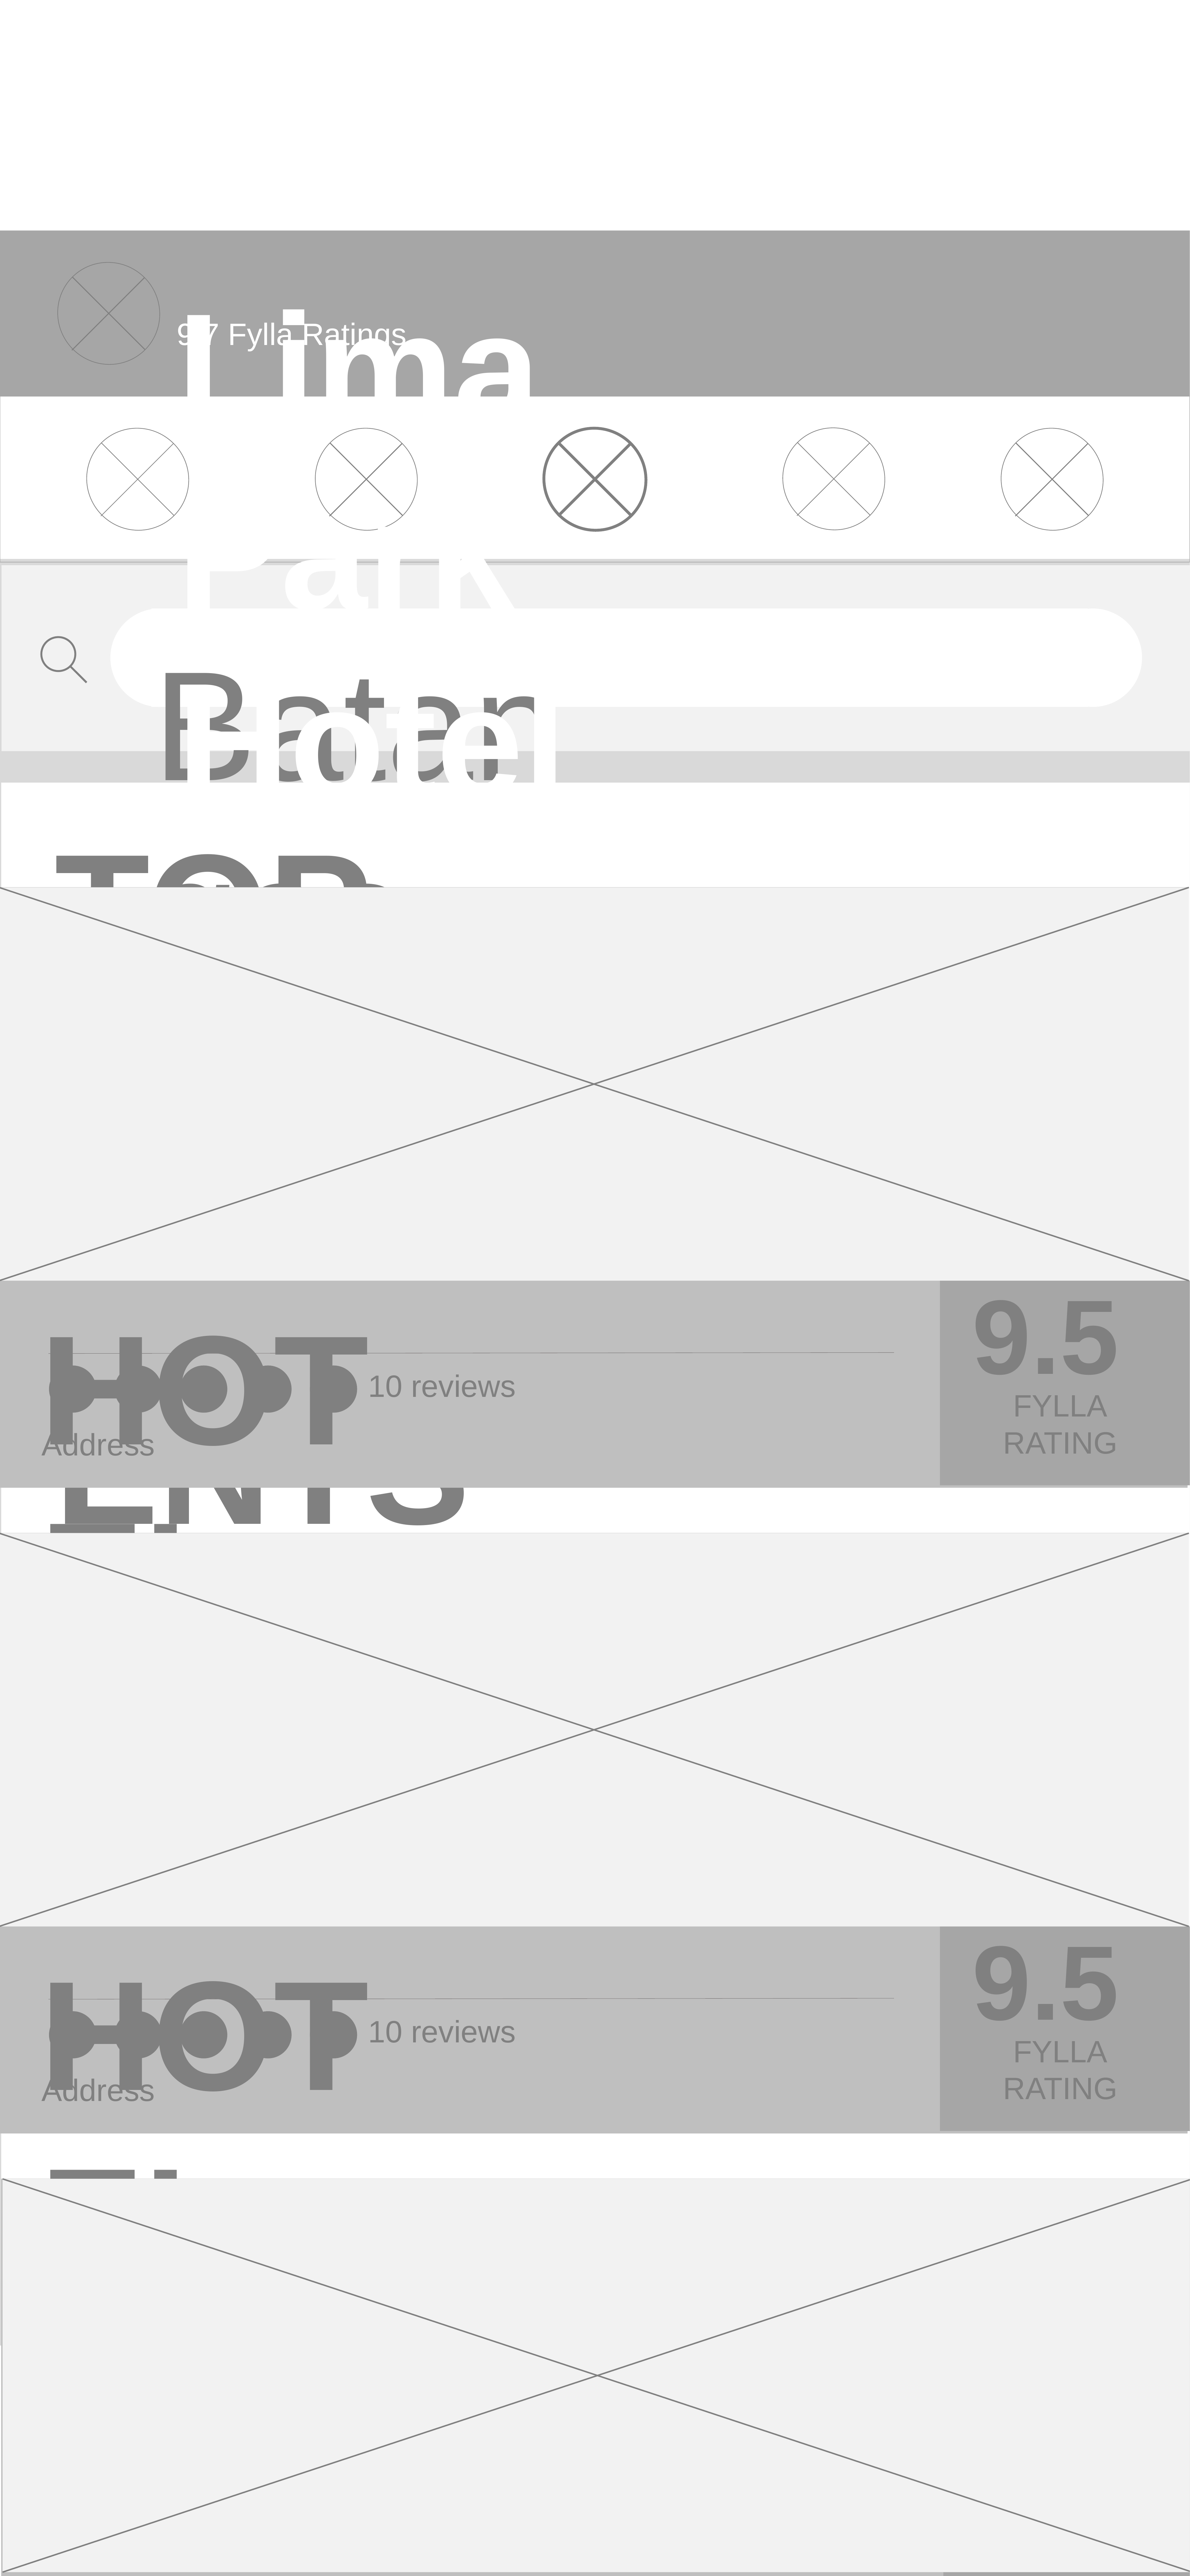

Lima Park Hotel
9.7 Fylla Ratings

Batangas

TOP ESTABLISHMENTS

9.5

HOTEL NAME
10 reviews

FYLLA
RATING
Address

9.5

HOTEL NAME
10 reviews

FYLLA
RATING
Address

9.5

HOTEL NAME
10 reviews

FYLLA
RATING
Address